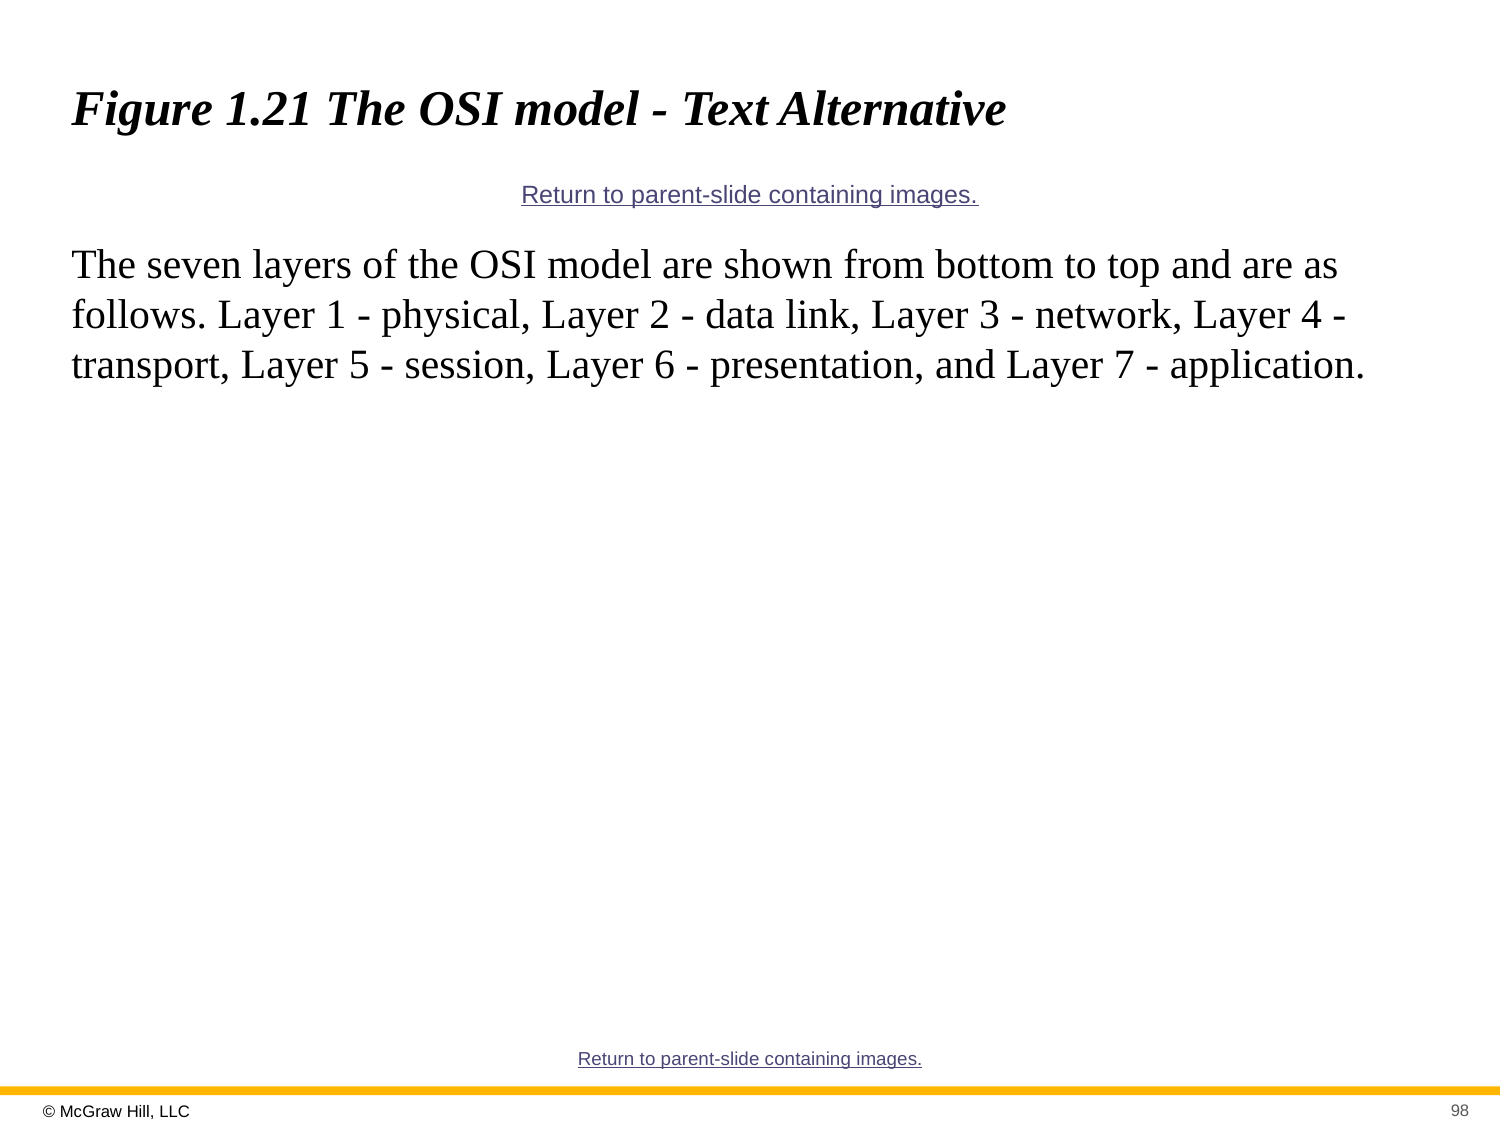

# Figure 1.21 The OSI model - Text Alternative
Return to parent-slide containing images.
The seven layers of the OSI model are shown from bottom to top and are as follows. Layer 1 - physical, Layer 2 - data link, Layer 3 - network, Layer 4 - transport, Layer 5 - session, Layer 6 - presentation, and Layer 7 - application.
Return to parent-slide containing images.
98